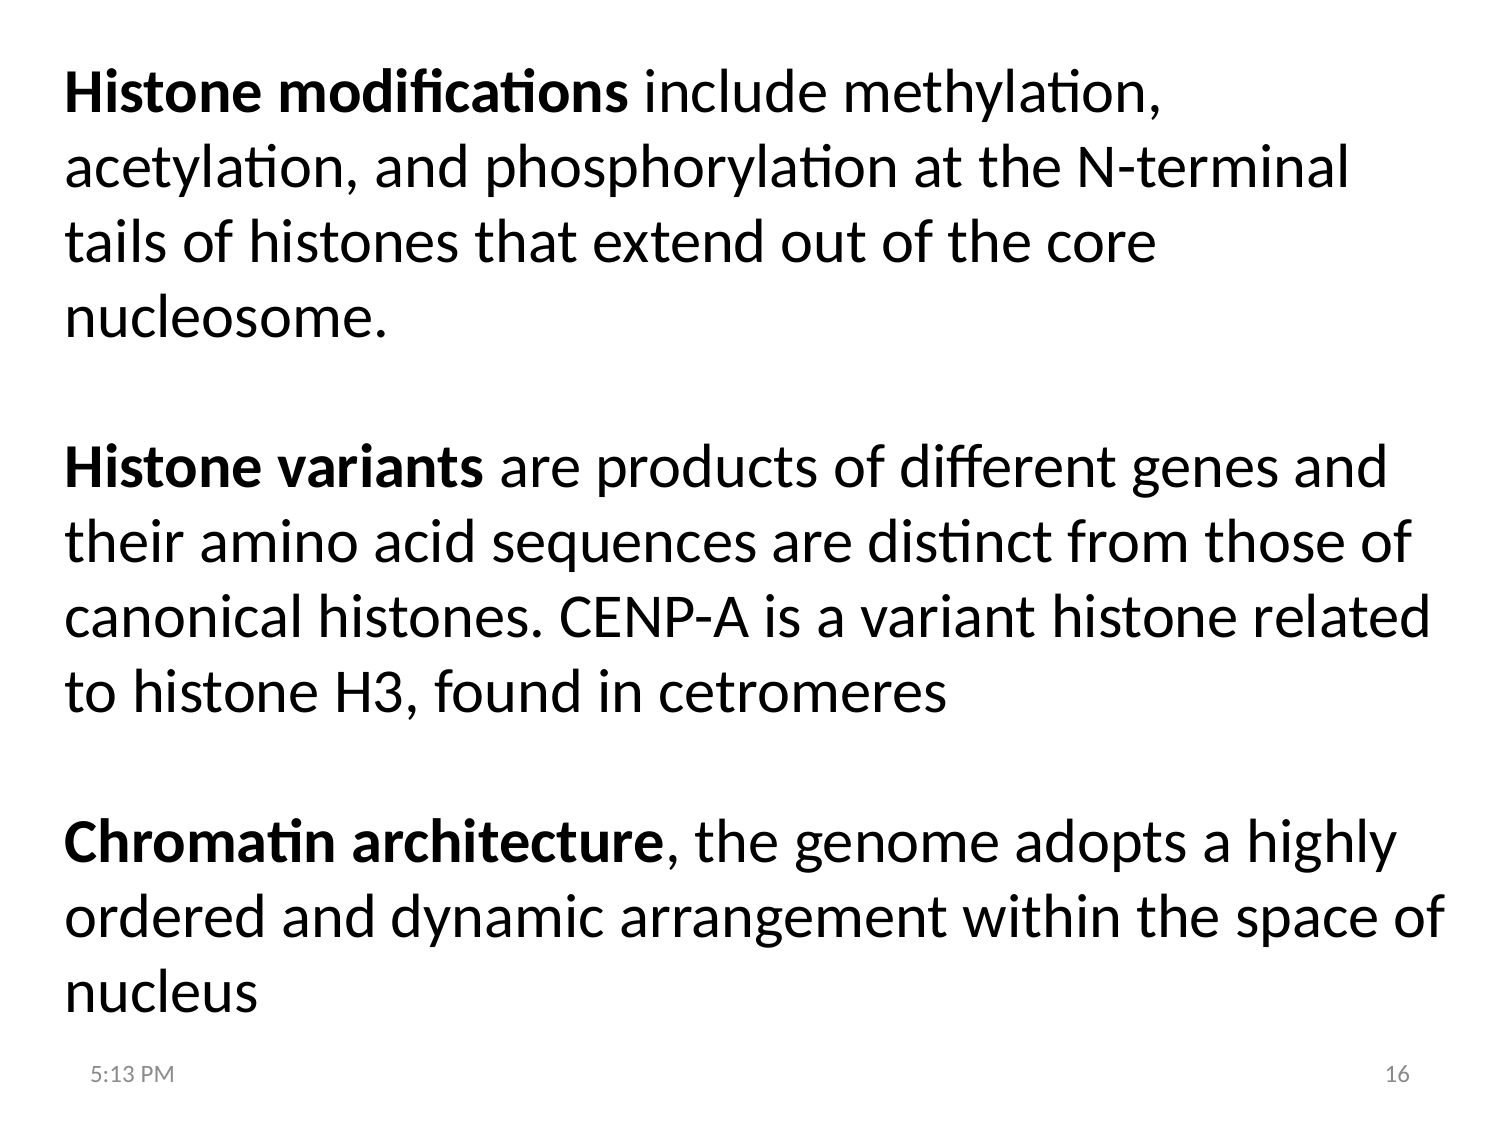

Histone modifications include methylation, acetylation, and phosphorylation at the N-terminal tails of histones that extend out of the core nucleosome.

Histone variants are products of different genes and their amino acid sequences are distinct from those of canonical histones. CENP-A is a variant histone related to histone H3, found in cetromeres

Chromatin architecture, the genome adopts a highly ordered and dynamic arrangement within the space of nucleus
5:13 PM
16